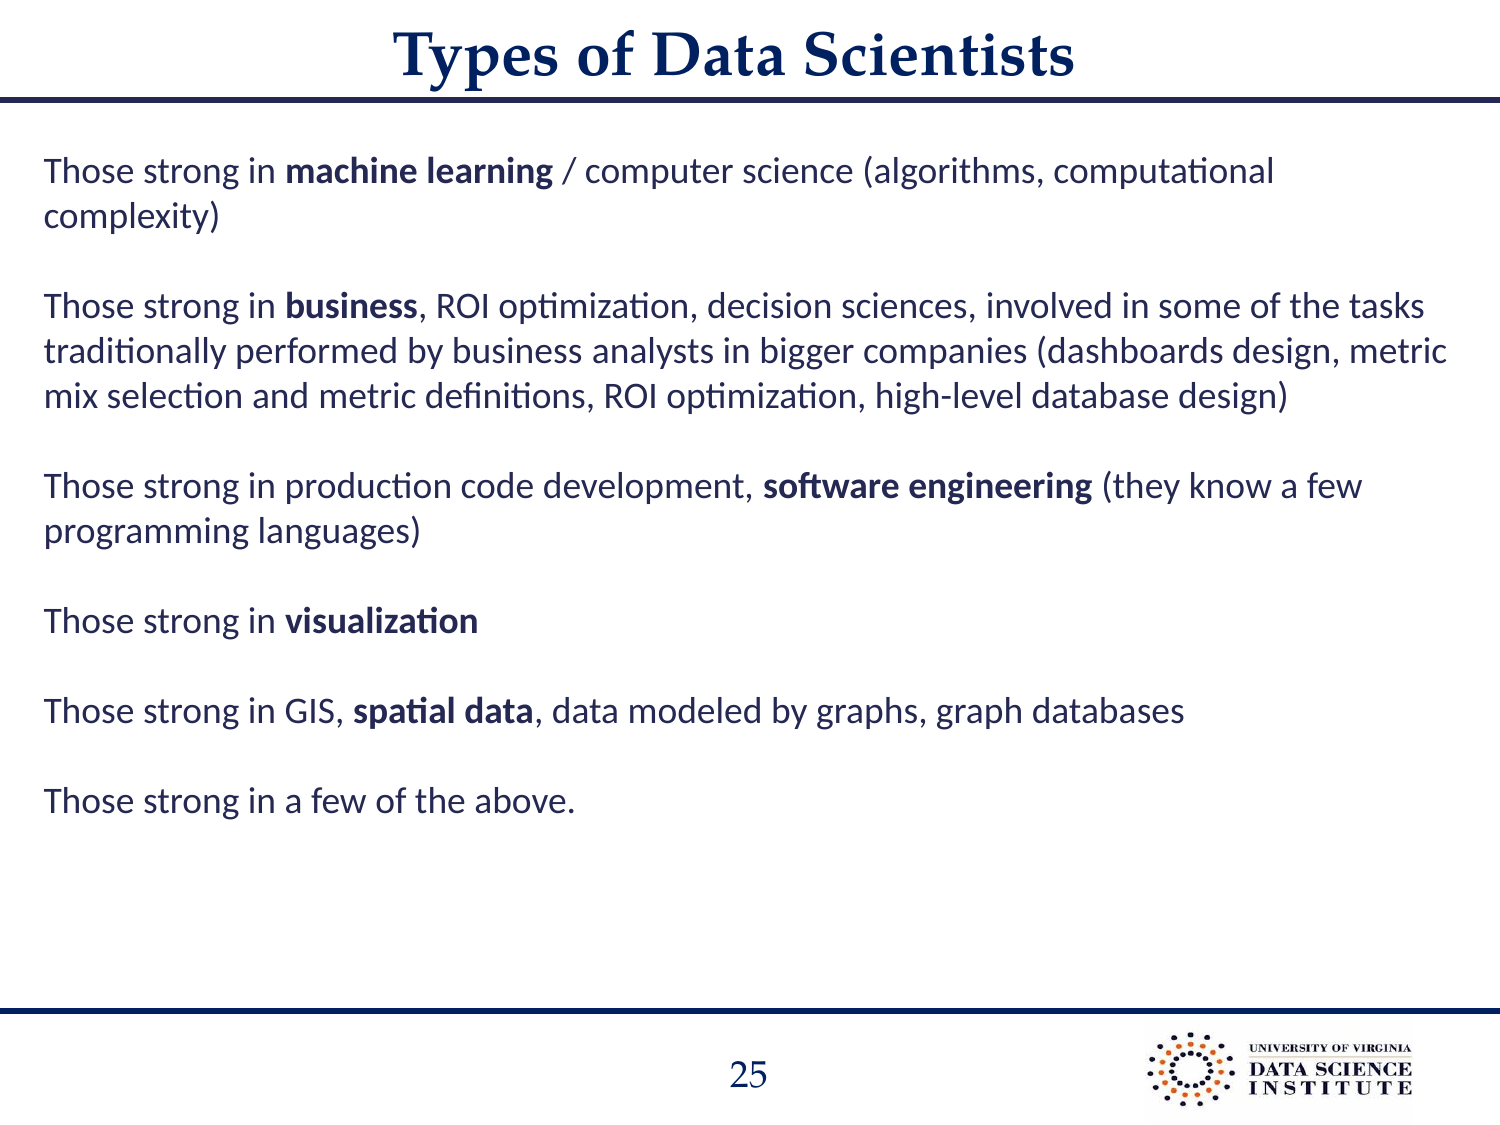

# Types of Data Scientists
Those strong in machine learning / computer science (algorithms, computational complexity)

Those strong in business, ROI optimization, decision sciences, involved in some of the tasks traditionally performed by business analysts in bigger companies (dashboards design, metric mix selection and metric definitions, ROI optimization, high-level database design)

Those strong in production code development, software engineering (they know a few programming languages)

Those strong in visualization

Those strong in GIS, spatial data, data modeled by graphs, graph databases

Those strong in a few of the above.